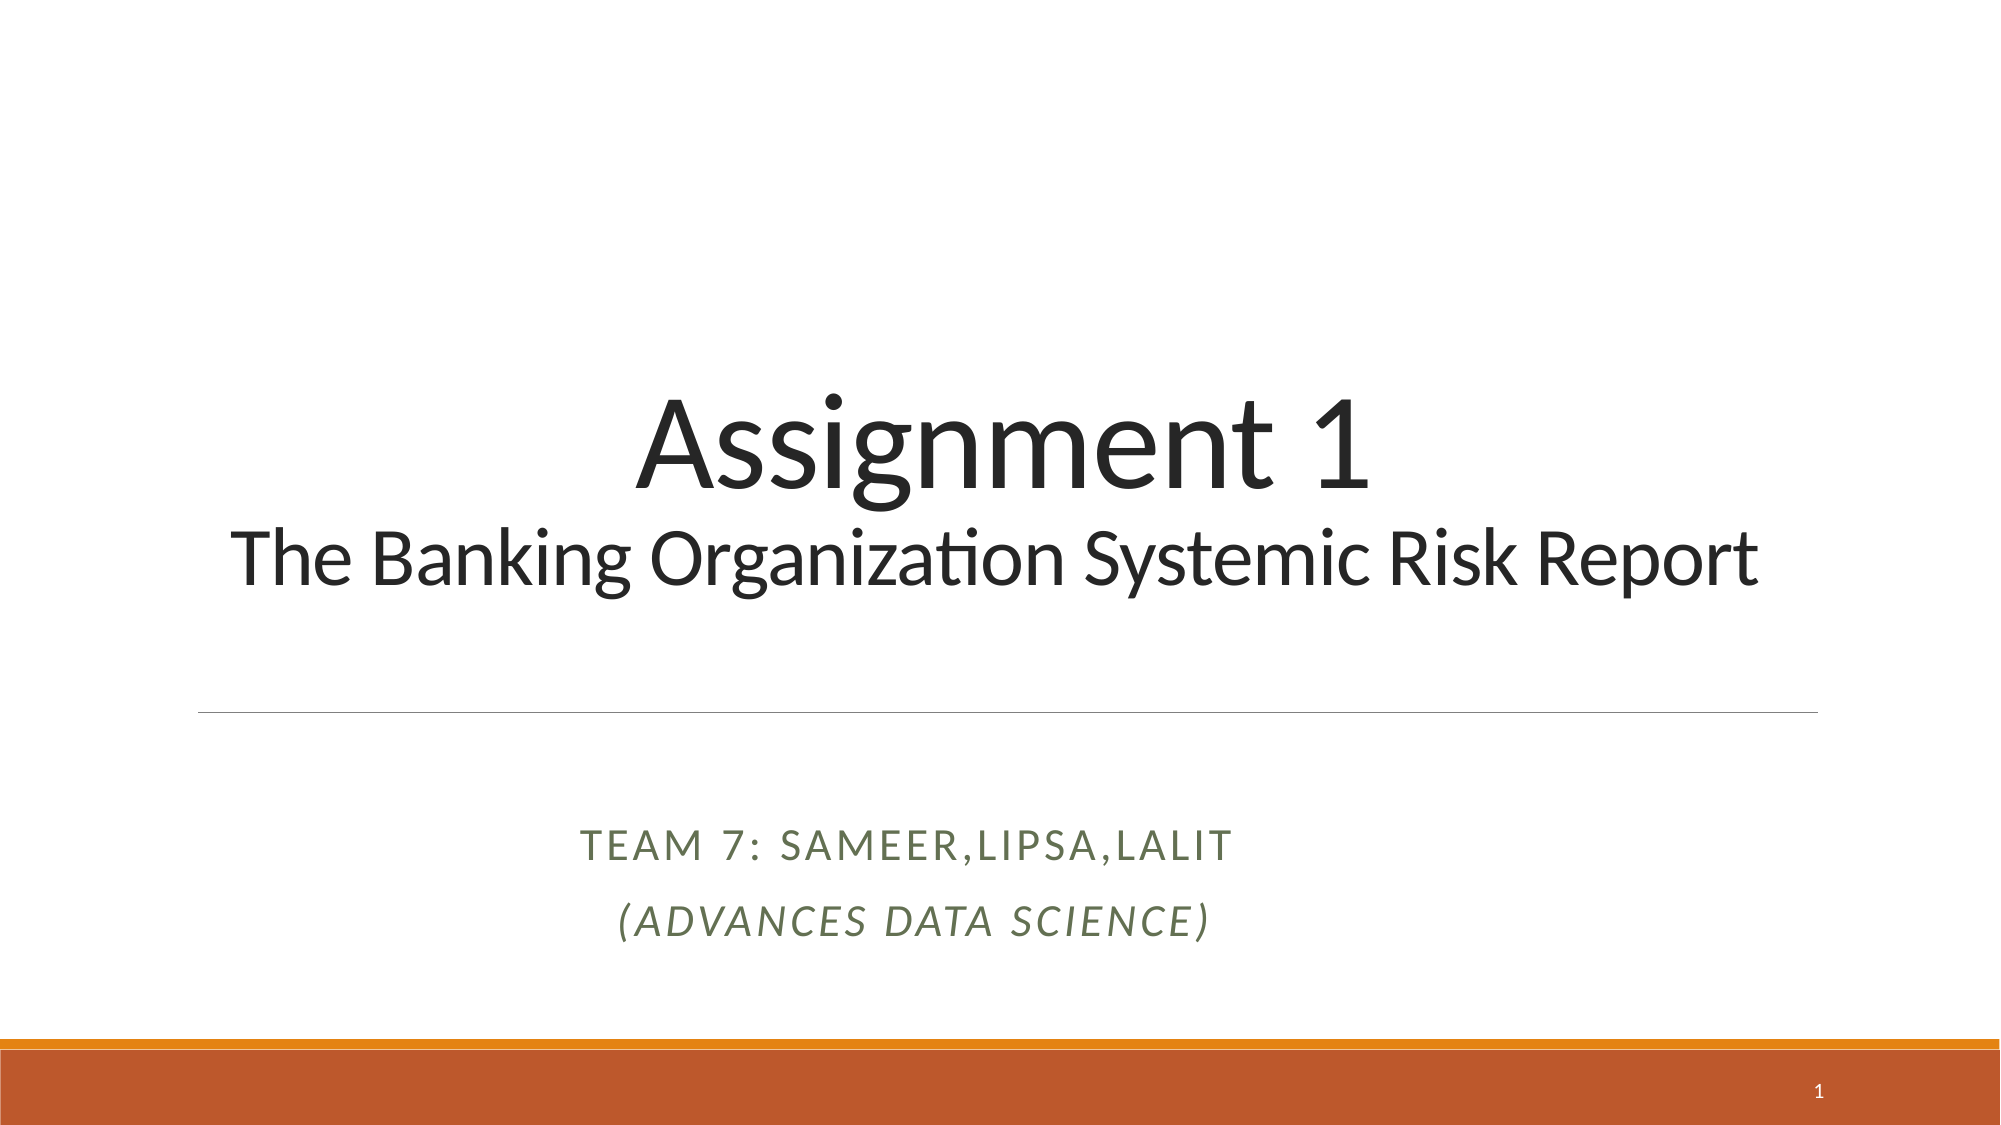

# Assignment 1 The Banking Organization Systemic Risk Report
Team 7: Sameer,Lipsa,Lalit
(Advances Data Science)
1